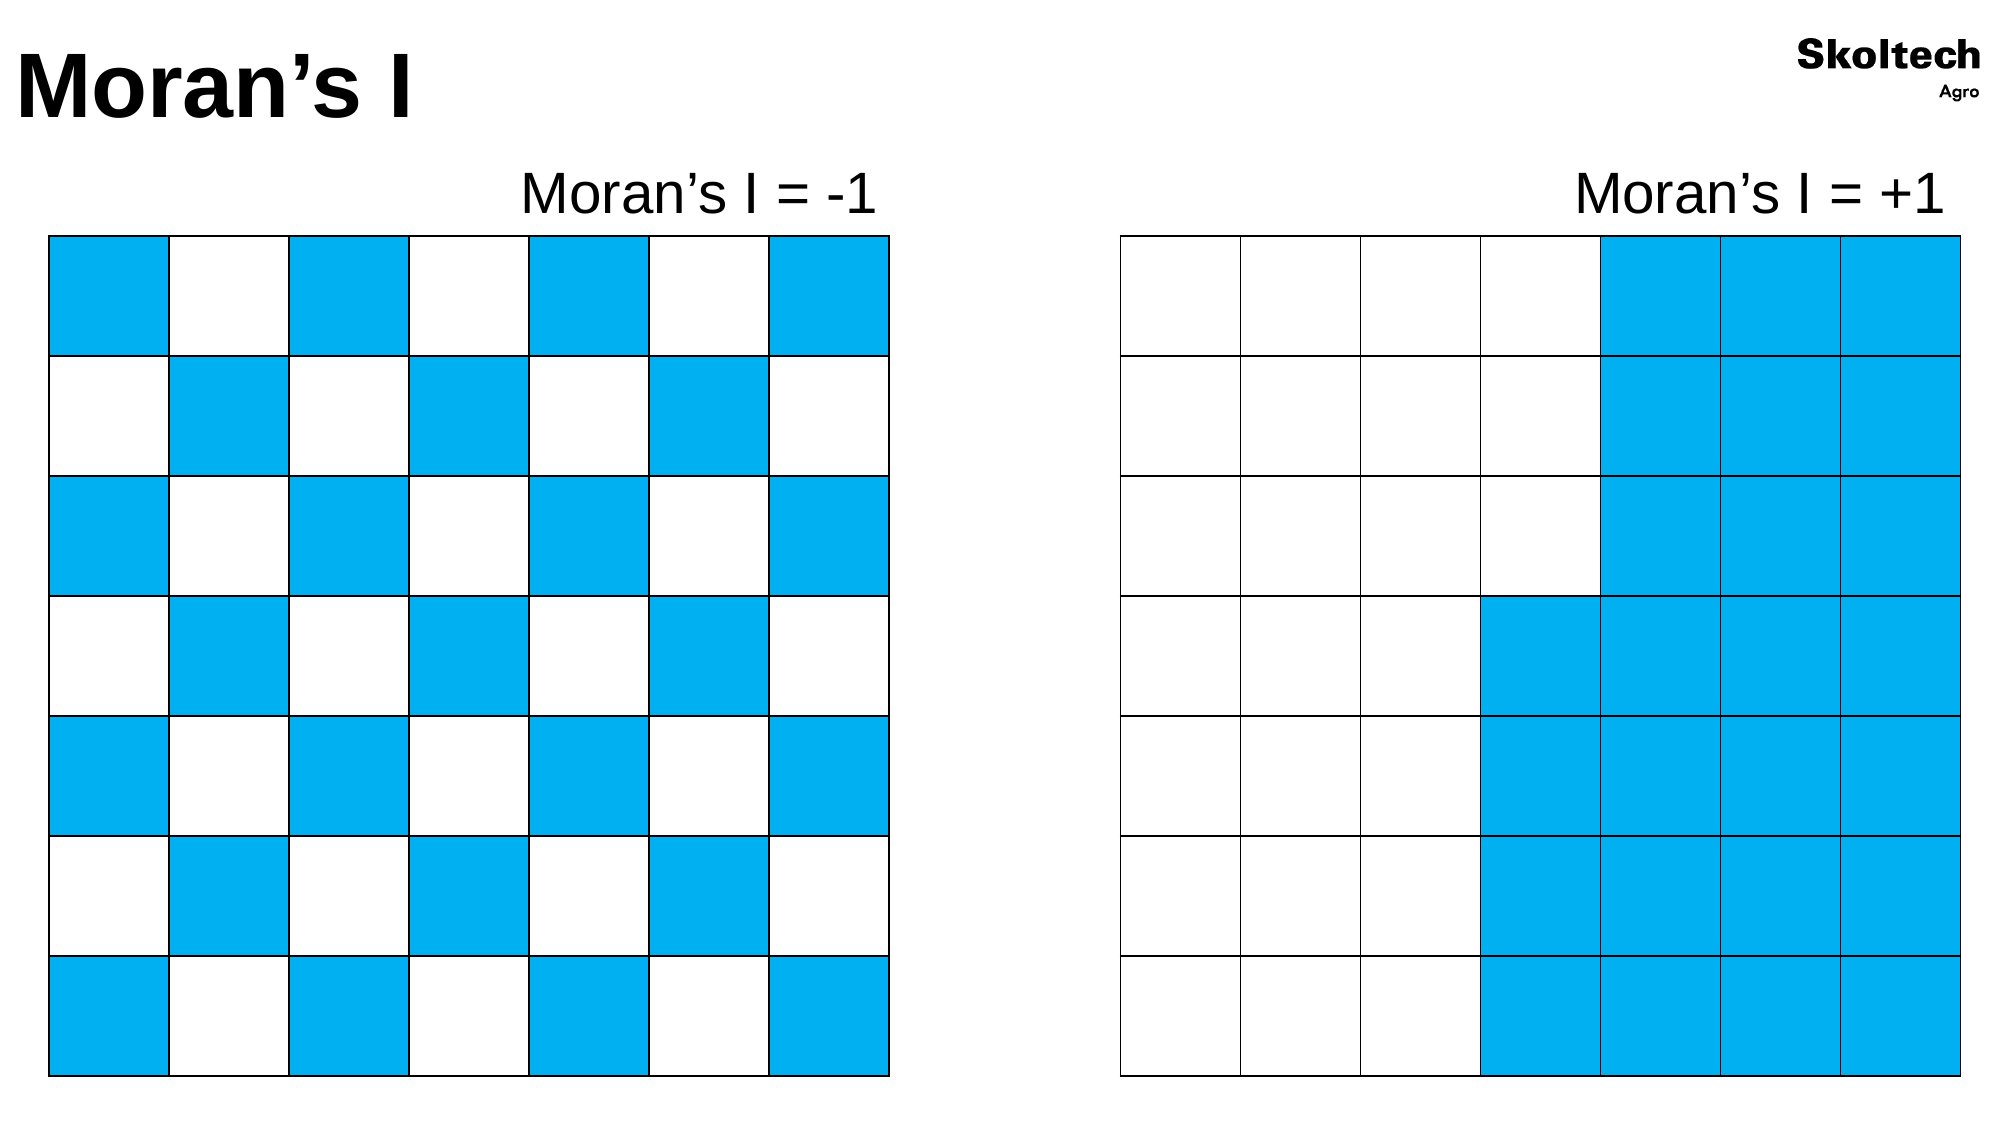

# Moran’s I
Moran’s I = -1
Moran’s I = +1
|  |  |  |  |  |  |  |
| --- | --- | --- | --- | --- | --- | --- |
|  |  |  |  |  |  |  |
|  |  |  |  |  |  |  |
|  |  |  |  |  |  |  |
|  |  |  |  |  |  |  |
|  |  |  |  |  |  |  |
|  |  |  |  |  |  |  |
|  |  |  |  |  |  |  |
| --- | --- | --- | --- | --- | --- | --- |
|  |  |  |  |  |  |  |
|  |  |  |  |  |  |  |
|  |  |  |  |  |  |  |
|  |  |  |  |  |  |  |
|  |  |  |  |  |  |  |
|  |  |  |  |  |  |  |